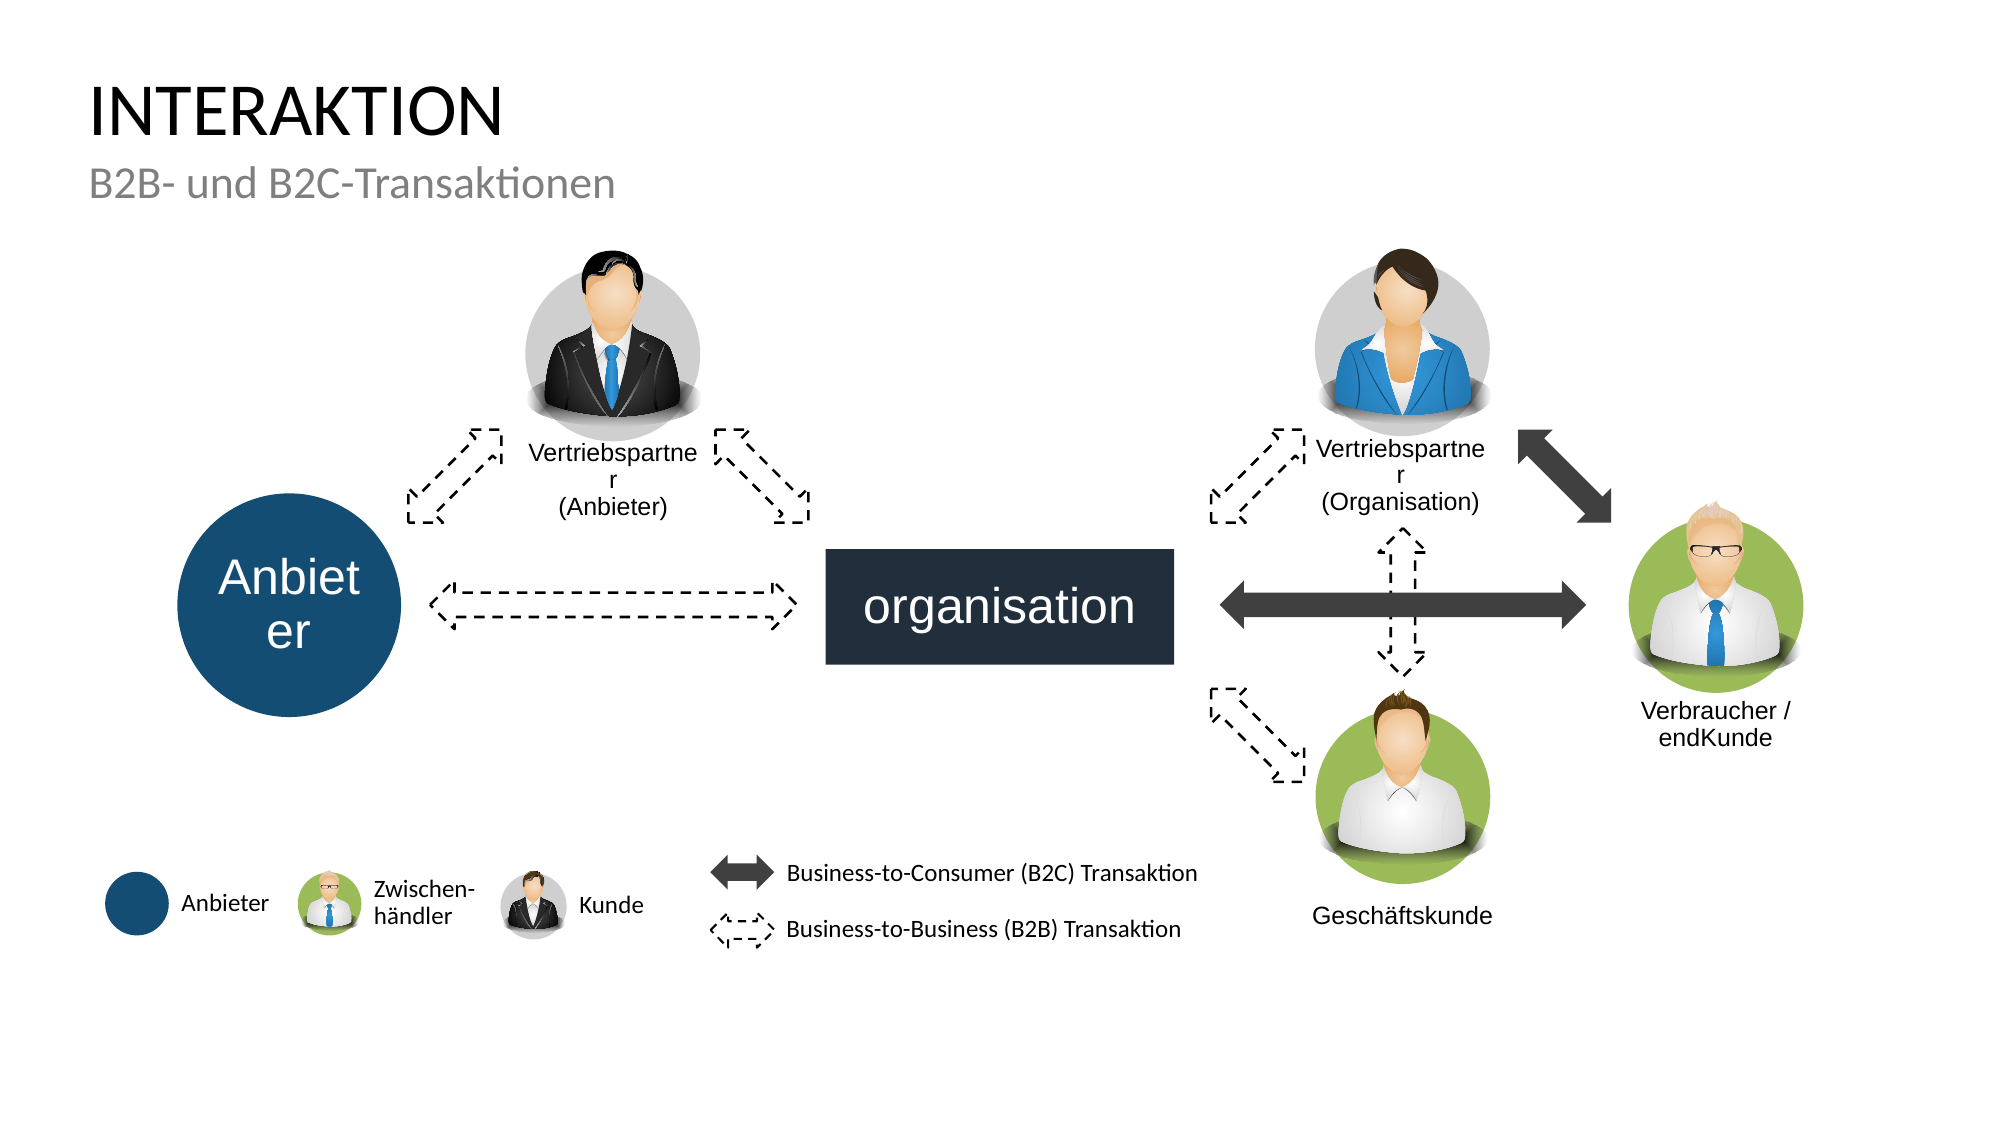

# INTERAKTION
B2B- und B2C-Transaktionen

Vertriebspartner
(Organisation)
Vertriebspartner
(Anbieter)

Anbieter

organisation

Verbraucher / endKunde

Business-to-Consumer (B2C) Transaktion

Zwischen-händler
Anbieter
Geschäftskunde
Kunde
Business-to-Business (B2B) Transaktion